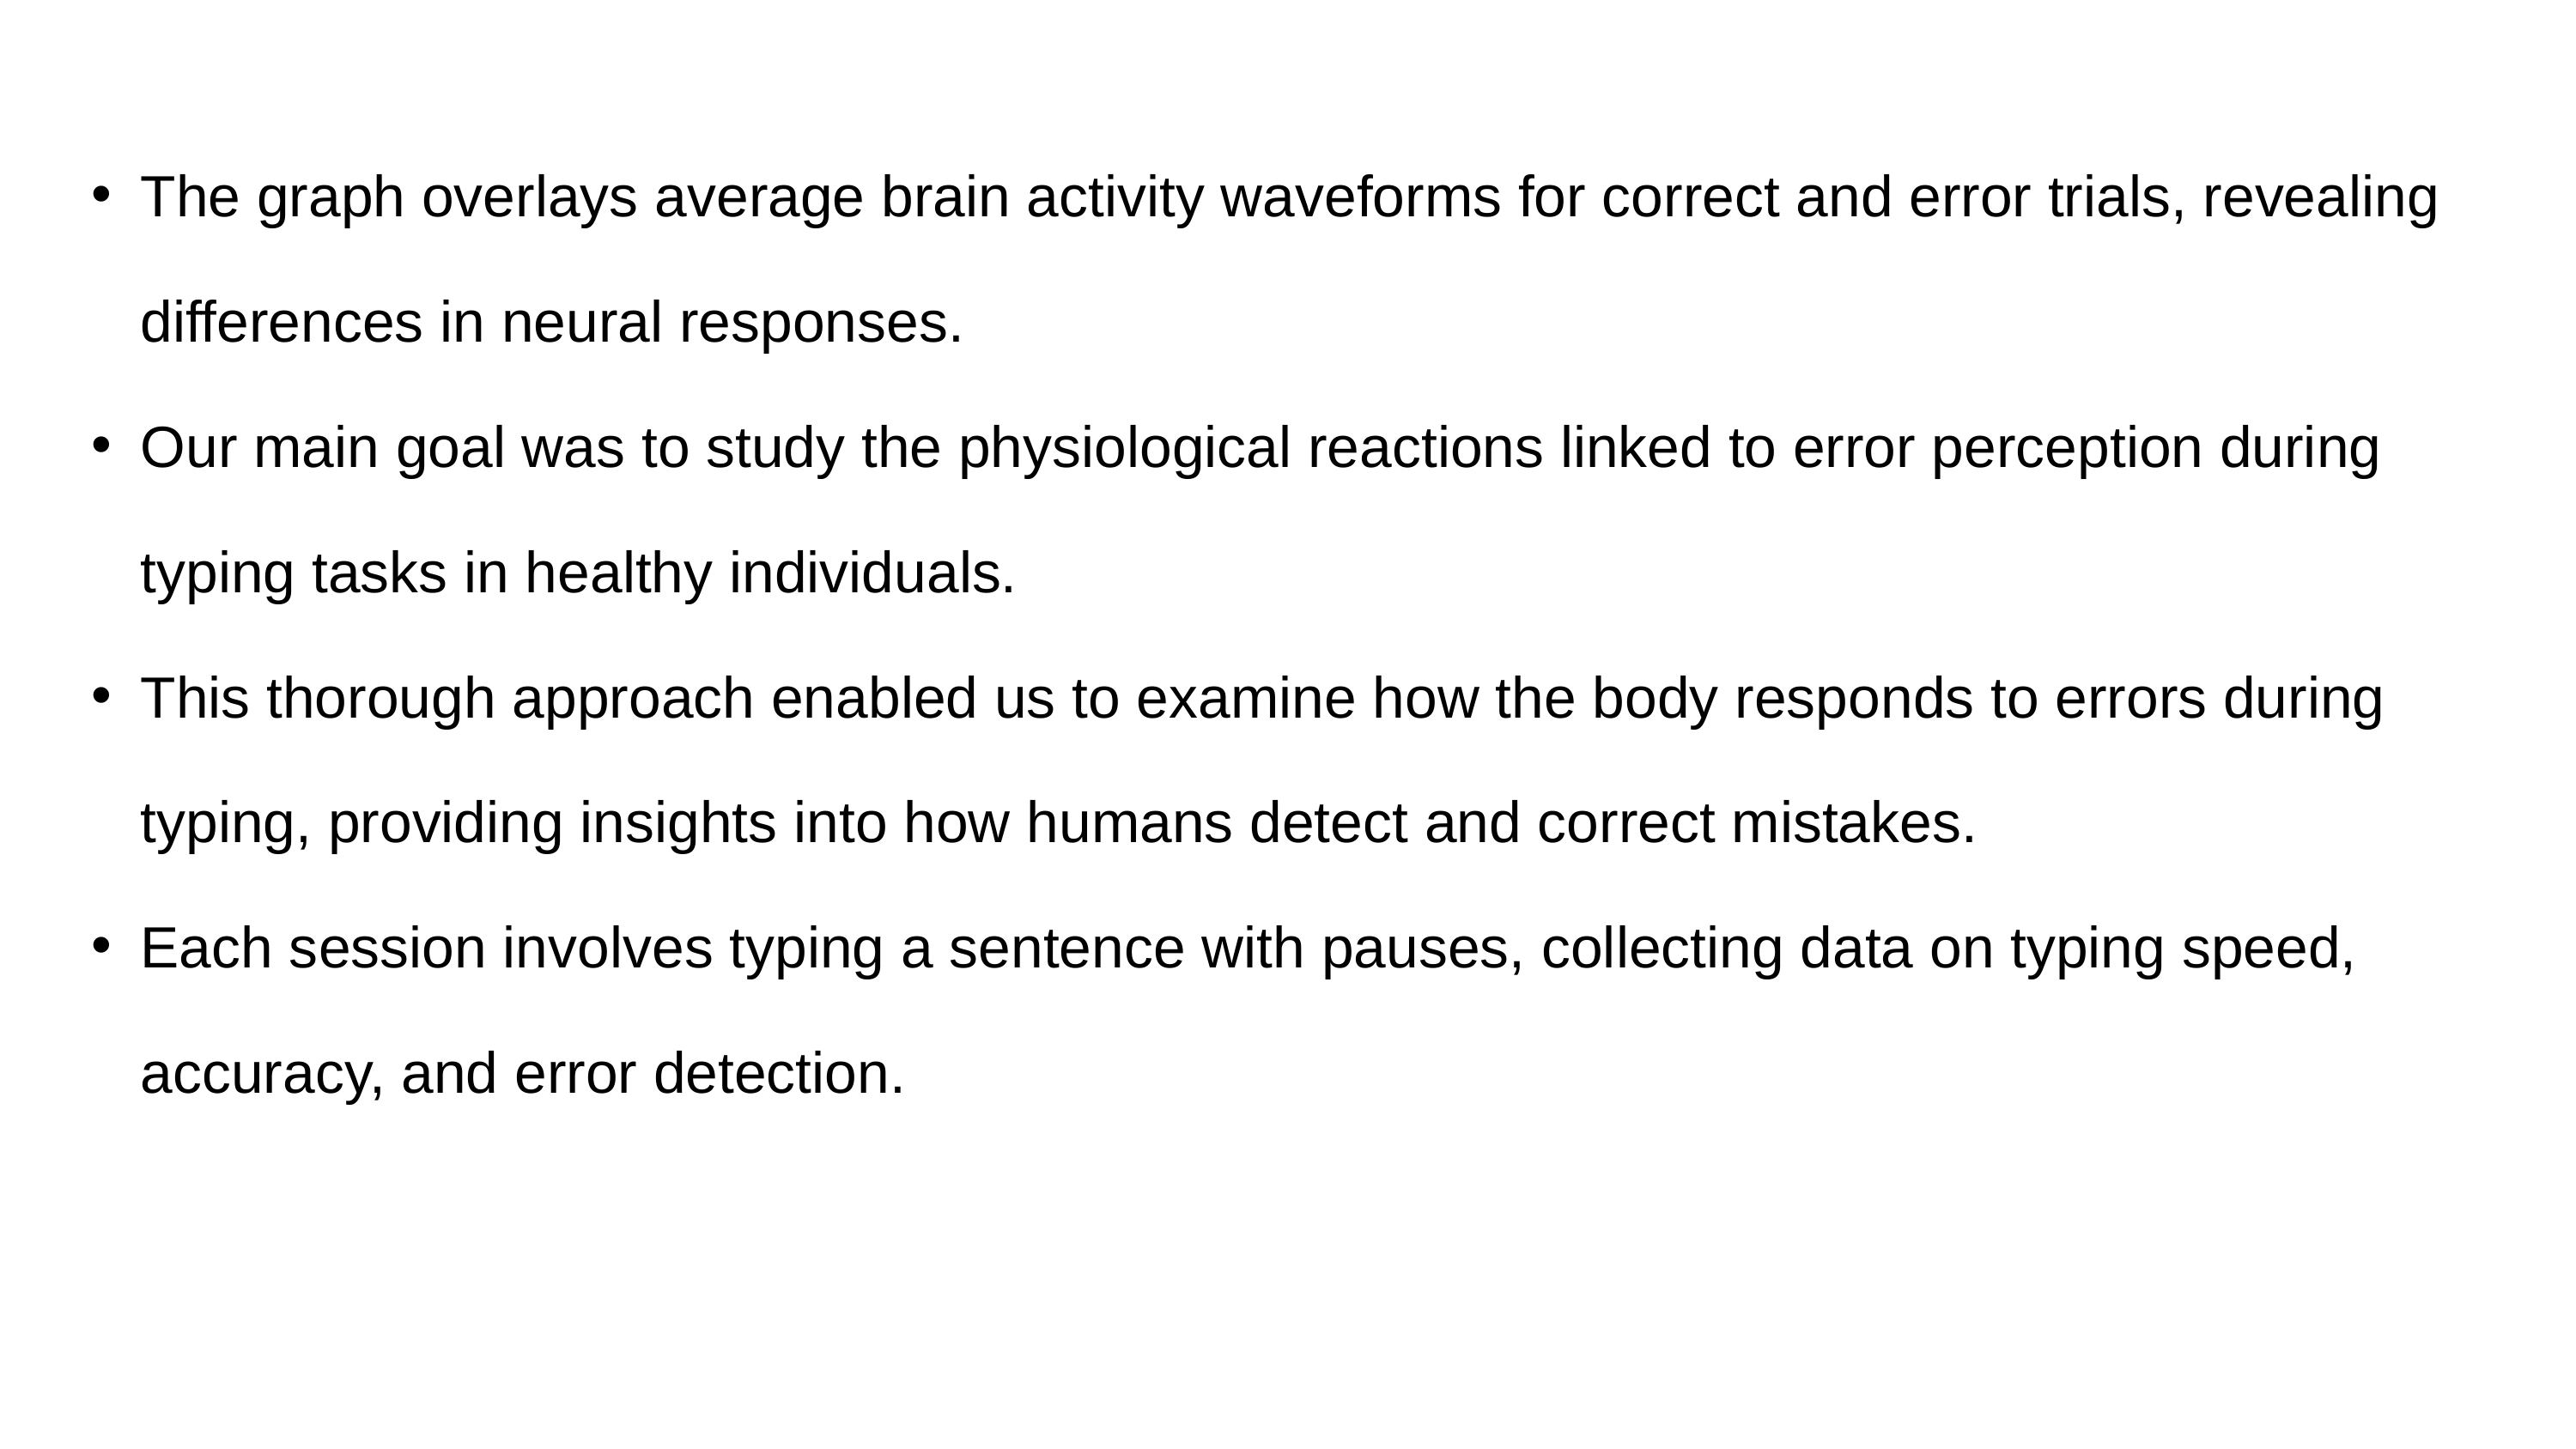

The graph overlays average brain activity waveforms for correct and error trials, revealing differences in neural responses.
Our main goal was to study the physiological reactions linked to error perception during typing tasks in healthy individuals.
This thorough approach enabled us to examine how the body responds to errors during typing, providing insights into how humans detect and correct mistakes.
Each session involves typing a sentence with pauses, collecting data on typing speed, accuracy, and error detection.